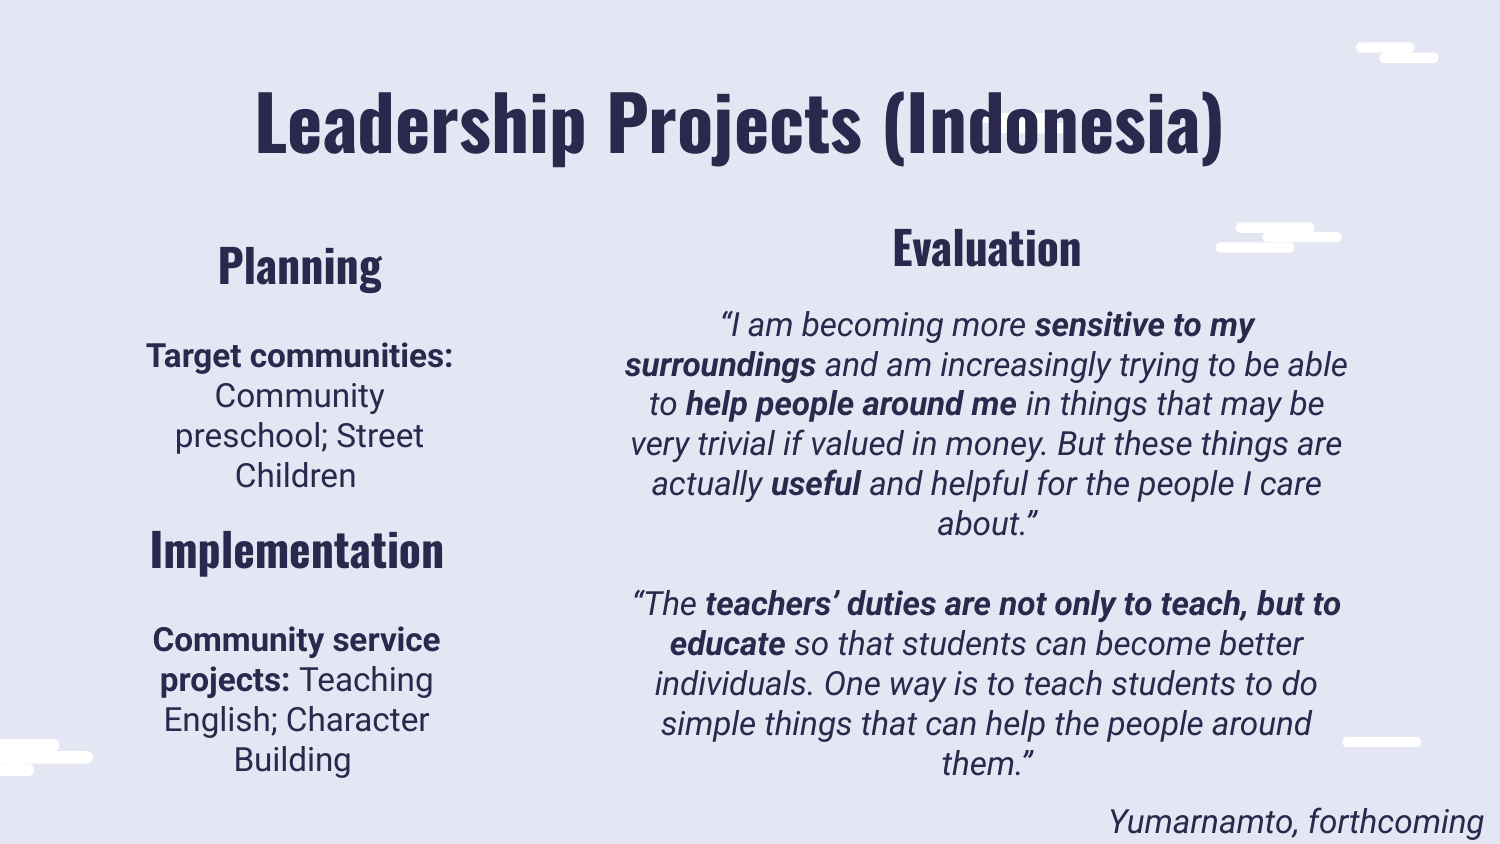

Leadership Projects (Indonesia)
Evaluation
# Planning
“I am becoming more sensitive to my surroundings and am increasingly trying to be able to help people around me in things that may be very trivial if valued in money. But these things are actually useful and helpful for the people I care about.”

“The teachers’ duties are not only to teach, but to educate so that students can become better individuals. One way is to teach students to do simple things that can help the people around them.”
Target communities: Community preschool; Street Children
Implementation
Community service projects: Teaching English; Character Building
Yumarnamto, forthcoming